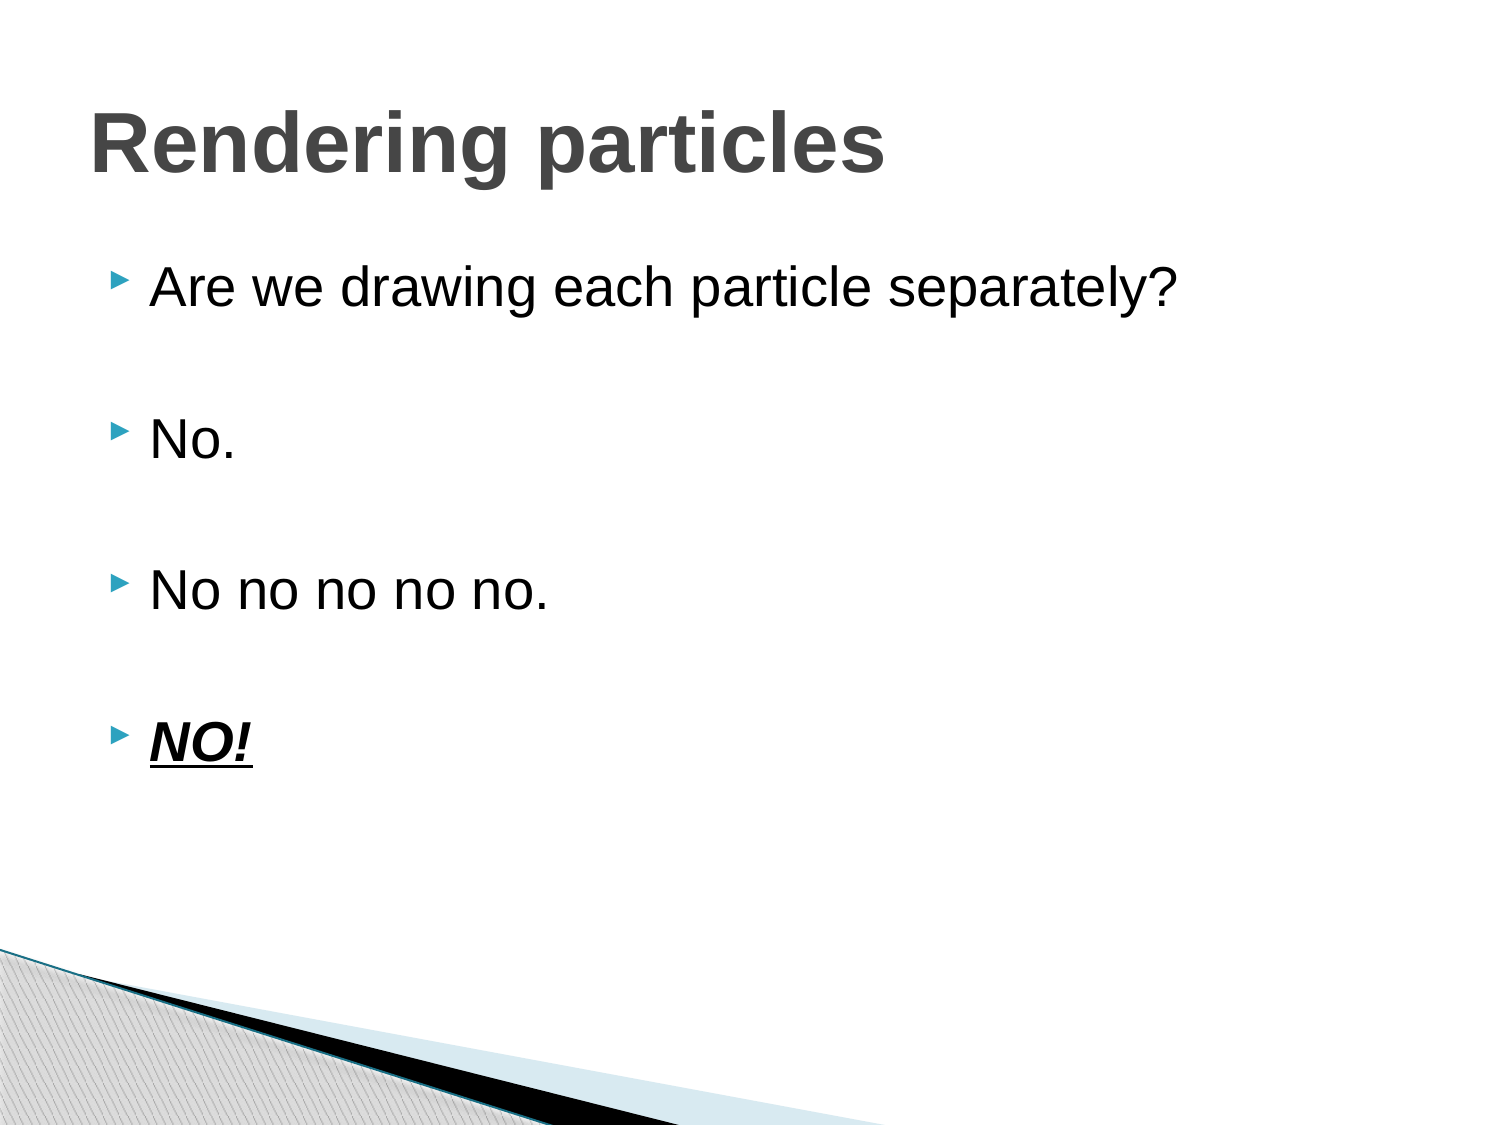

# Rendering particles
Are we drawing each particle separately?

No.

No no no no no.

NO!